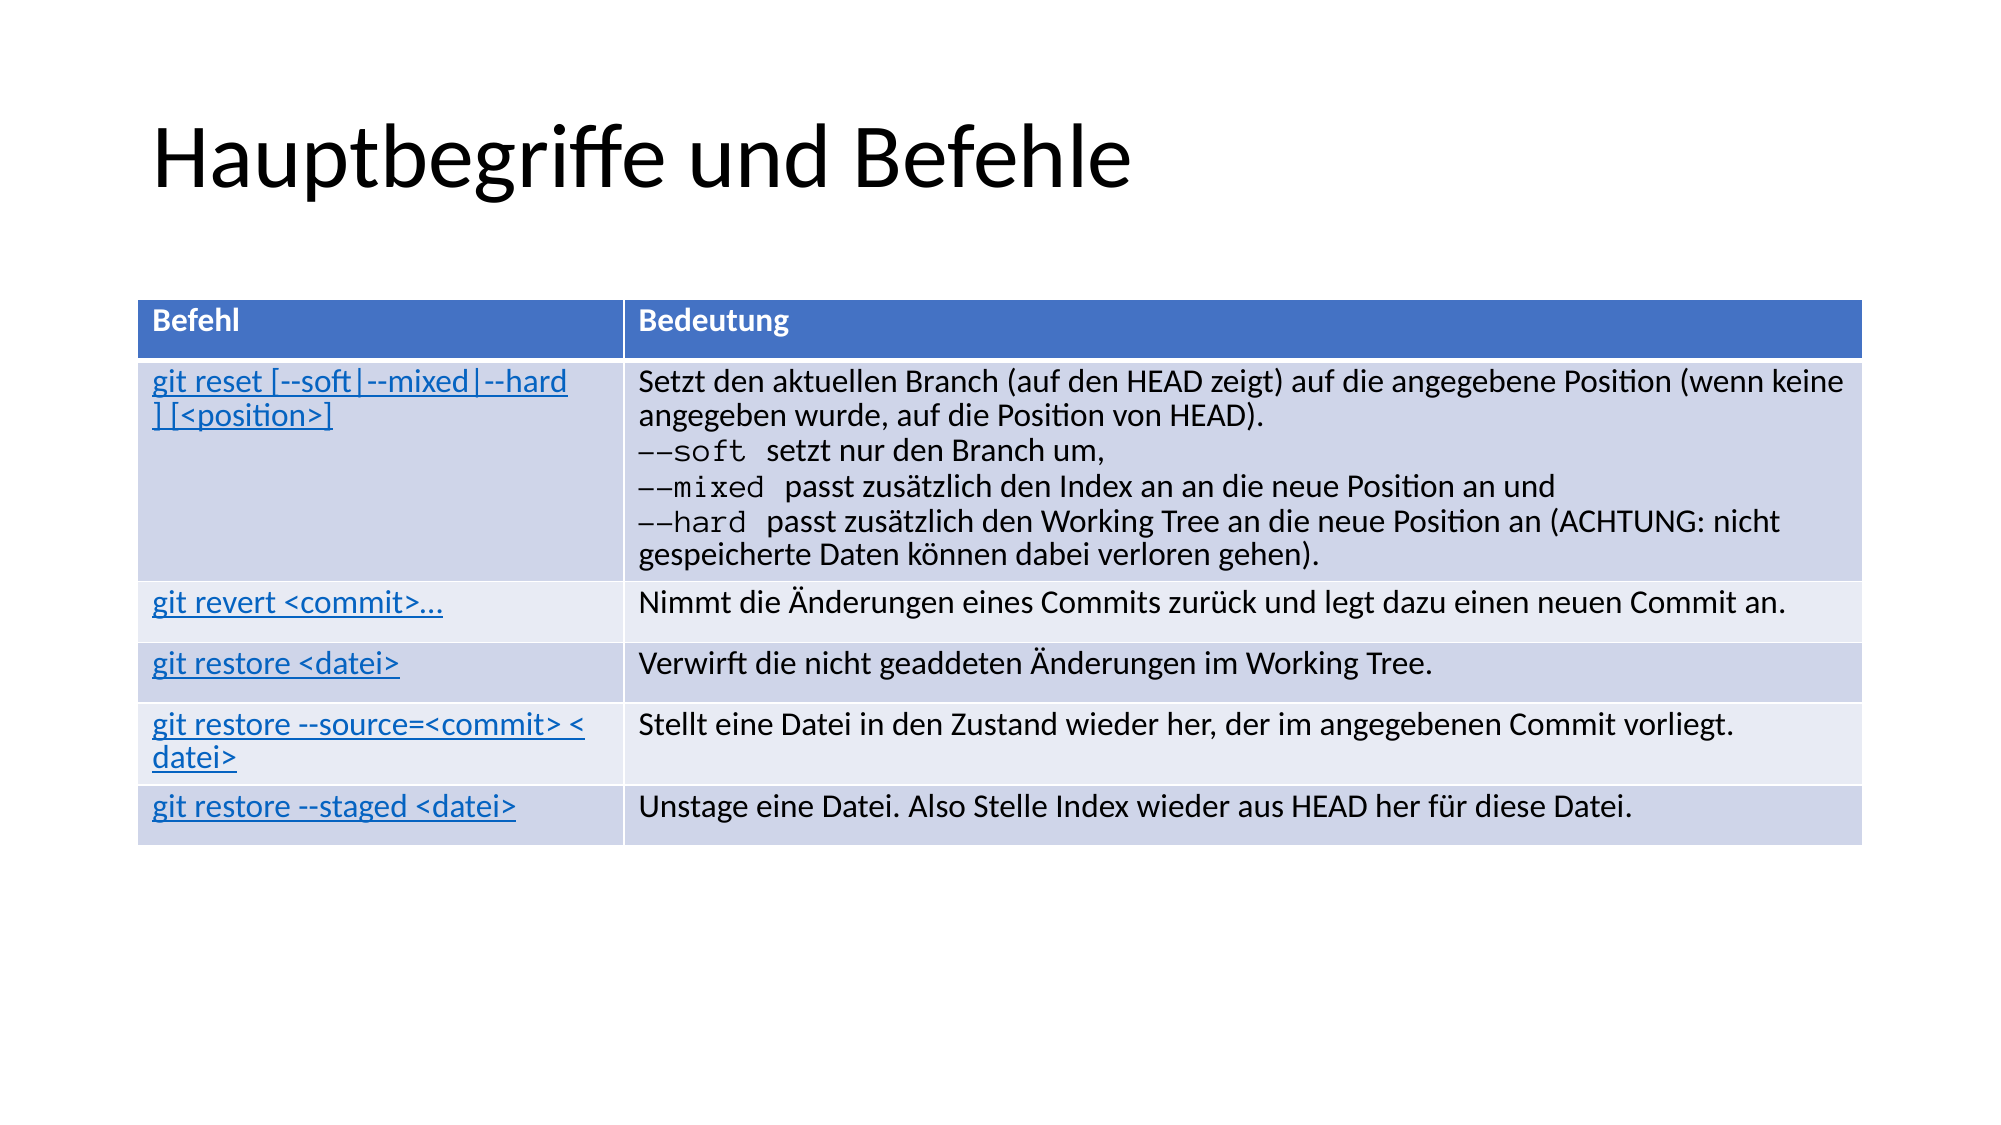

# Hauptbegriffe und Befehle
| Befehl | Bedeutung |
| --- | --- |
| git reset [--soft|--mixed|--hard] [<position>] | Setzt den aktuellen Branch (auf den HEAD zeigt) auf die angegebene Position (wenn keine angegeben wurde, auf die Position von HEAD). --soft setzt nur den Branch um, --mixed passt zusätzlich den Index an an die neue Position an und --hard passt zusätzlich den Working Tree an die neue Position an (ACHTUNG: nicht gespeicherte Daten können dabei verloren gehen). |
| git revert <commit>… | Nimmt die Änderungen eines Commits zurück und legt dazu einen neuen Commit an. |
| git restore <datei> | Verwirft die nicht geaddeten Änderungen im Working Tree. |
| git restore --source=<commit> <datei> | Stellt eine Datei in den Zustand wieder her, der im angegebenen Commit vorliegt. |
| git restore --staged <datei> | Unstage eine Datei. Also Stelle Index wieder aus HEAD her für diese Datei. |